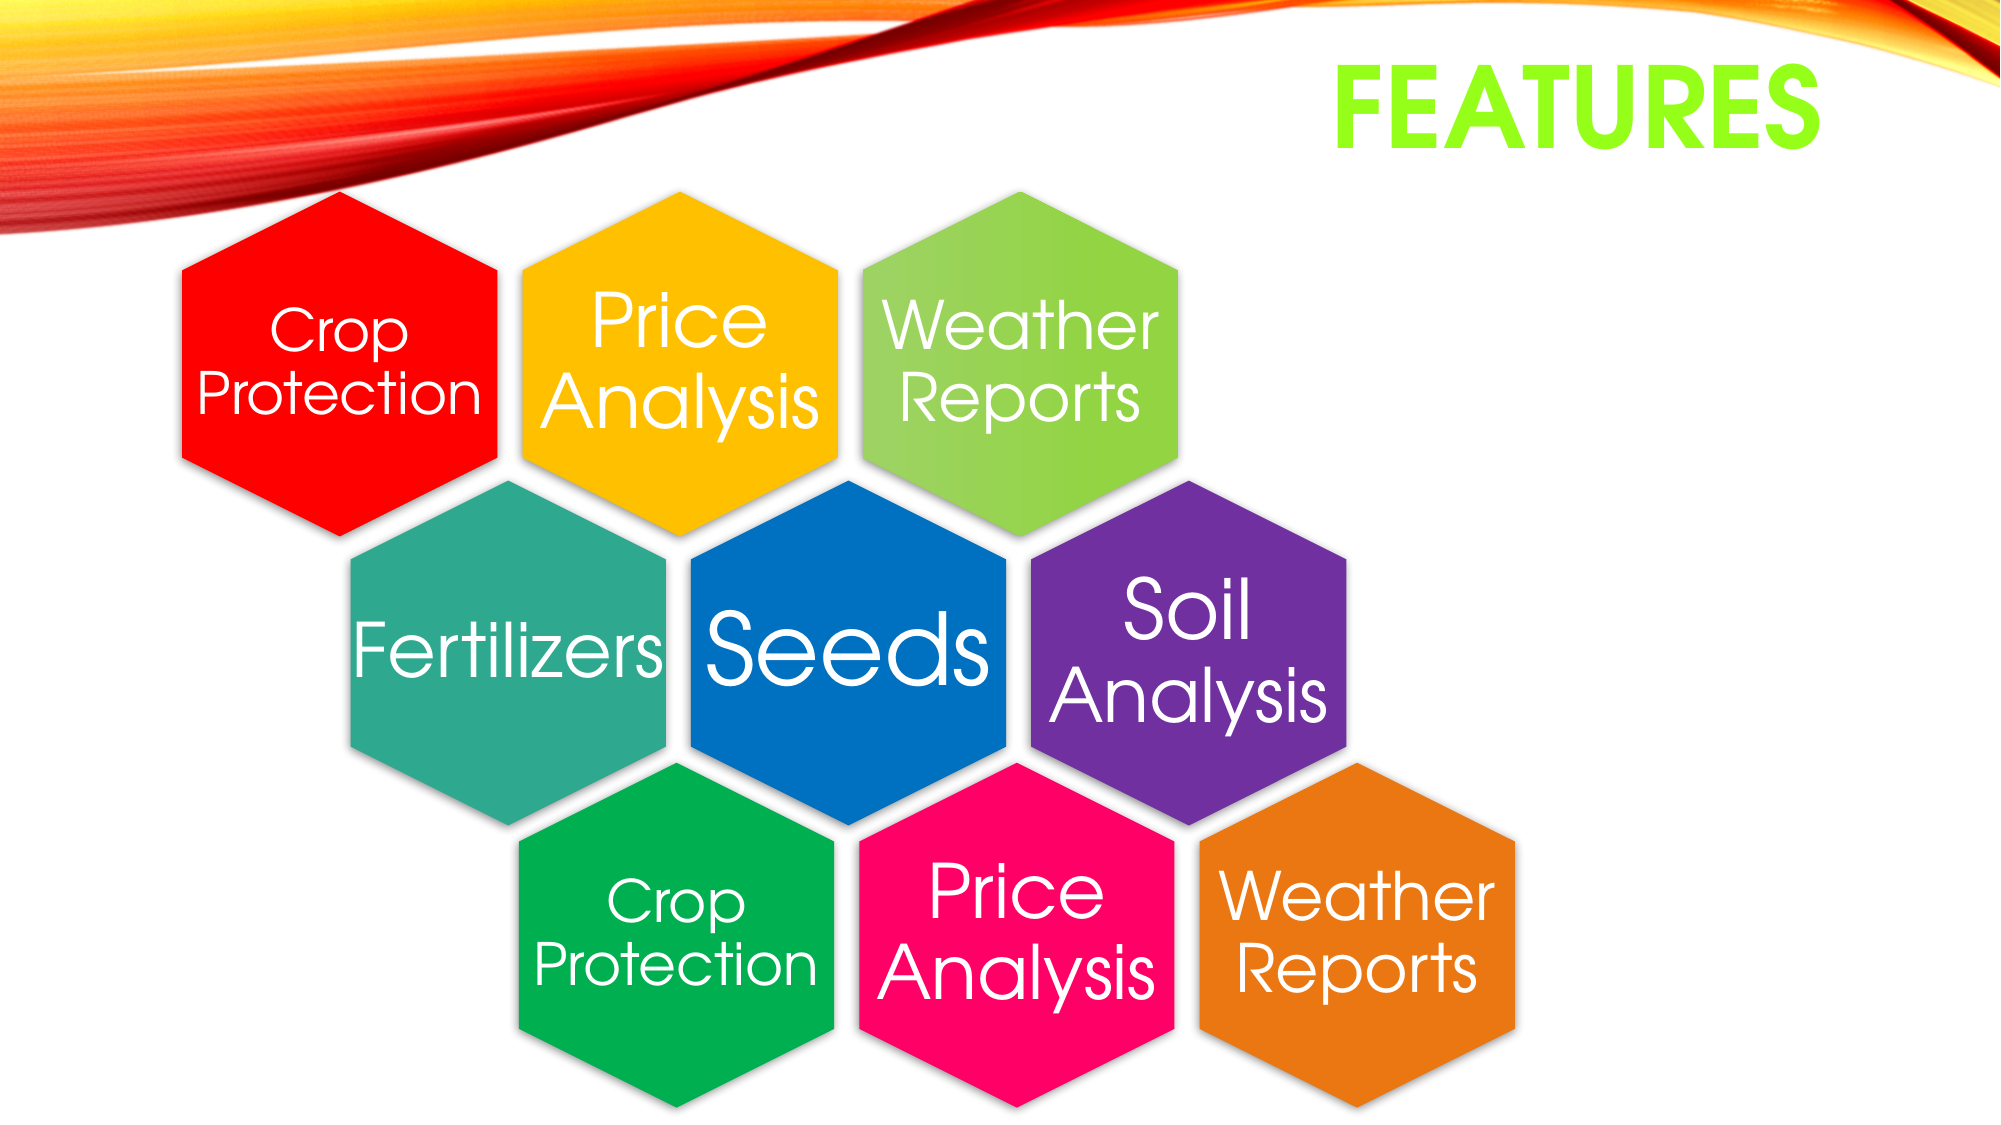

Features

Crop Protection

Price Analysis

Weather Reports

Fertilizers

Seeds

Soil Analysis

Crop Protection

Price Analysis

Weather Reports